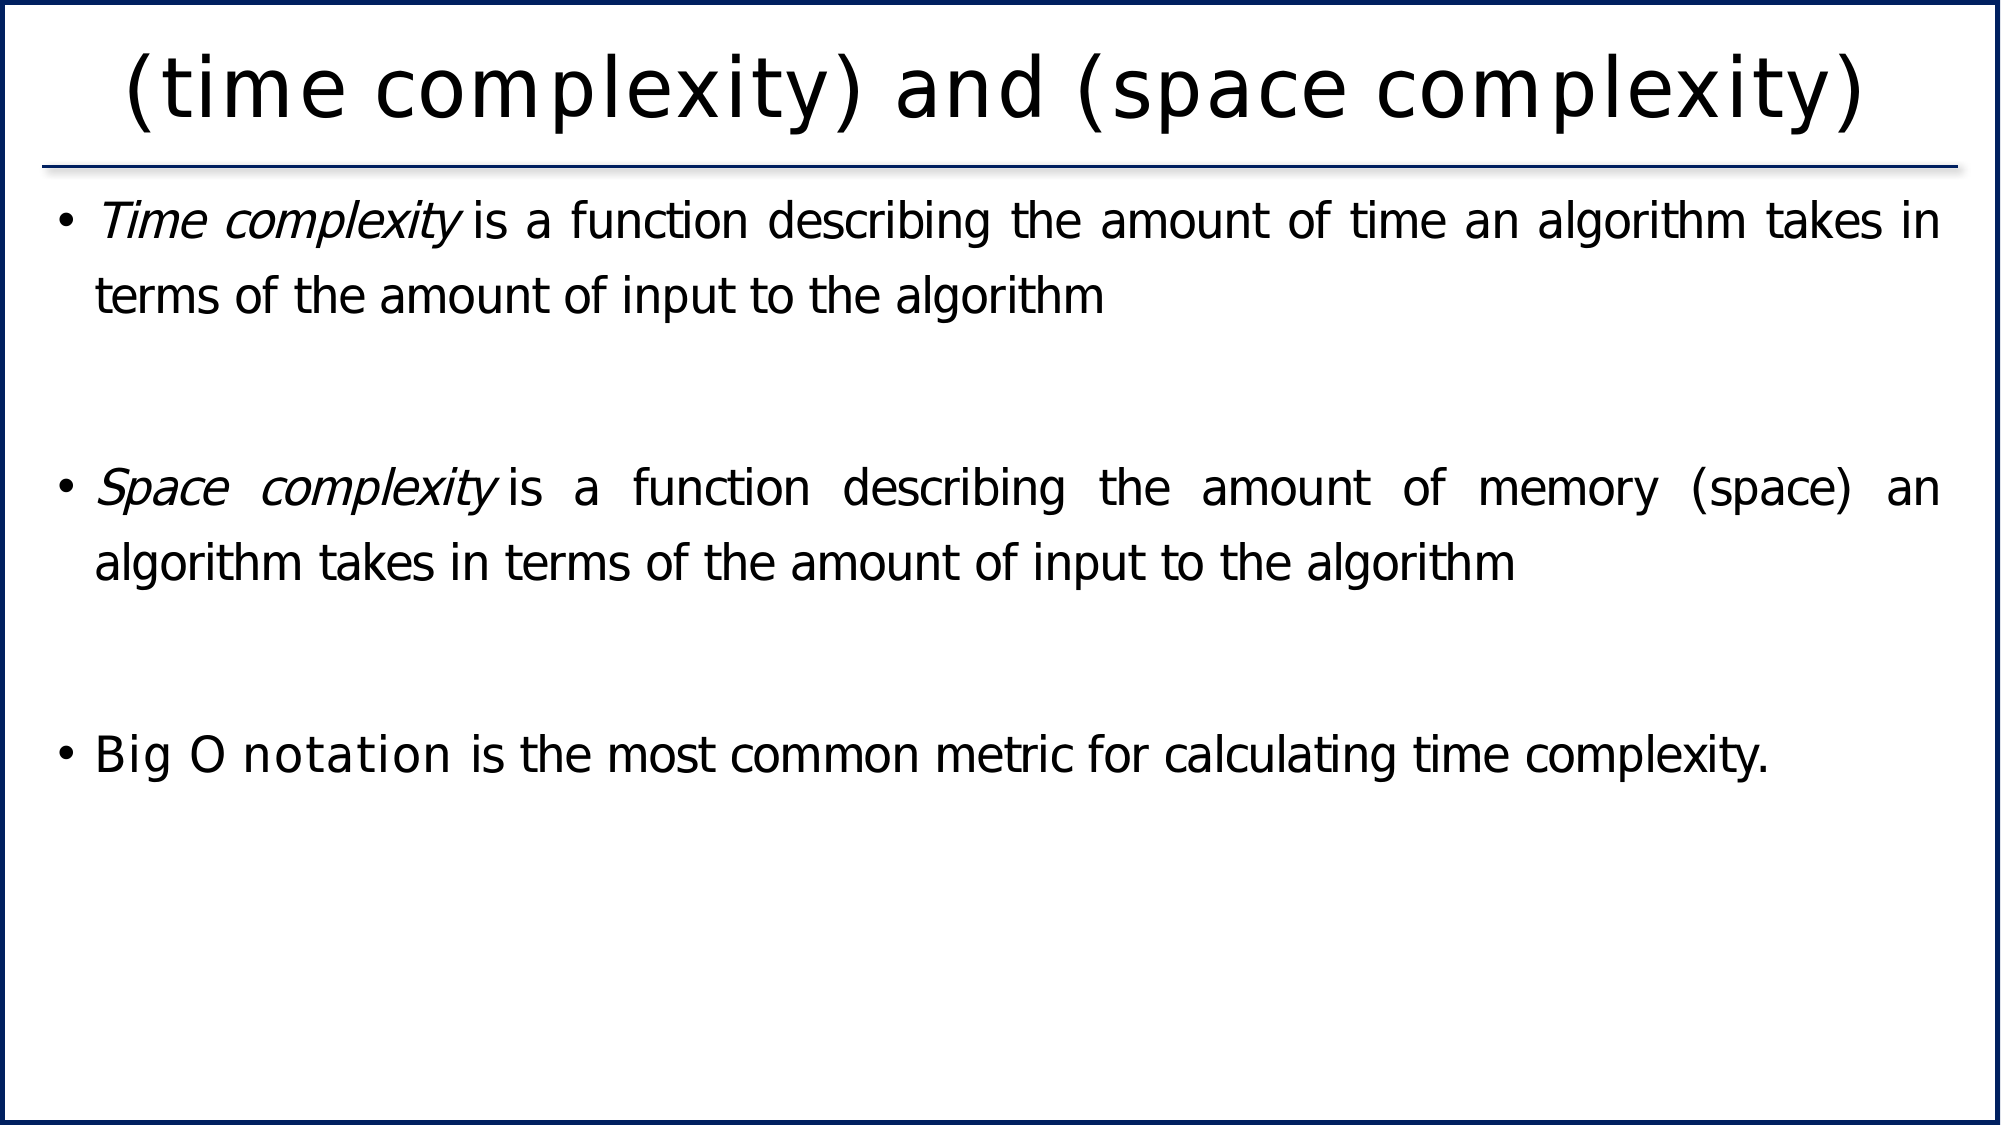

# (time complexity) and (space complexity)
Time complexity is a function describing the amount of time an algorithm takes in terms of the amount of input to the algorithm

Space complexity is a function describing the amount of memory (space) an algorithm takes in terms of the amount of input to the algorithm

Big O notation is the most common metric for calculating time complexity.